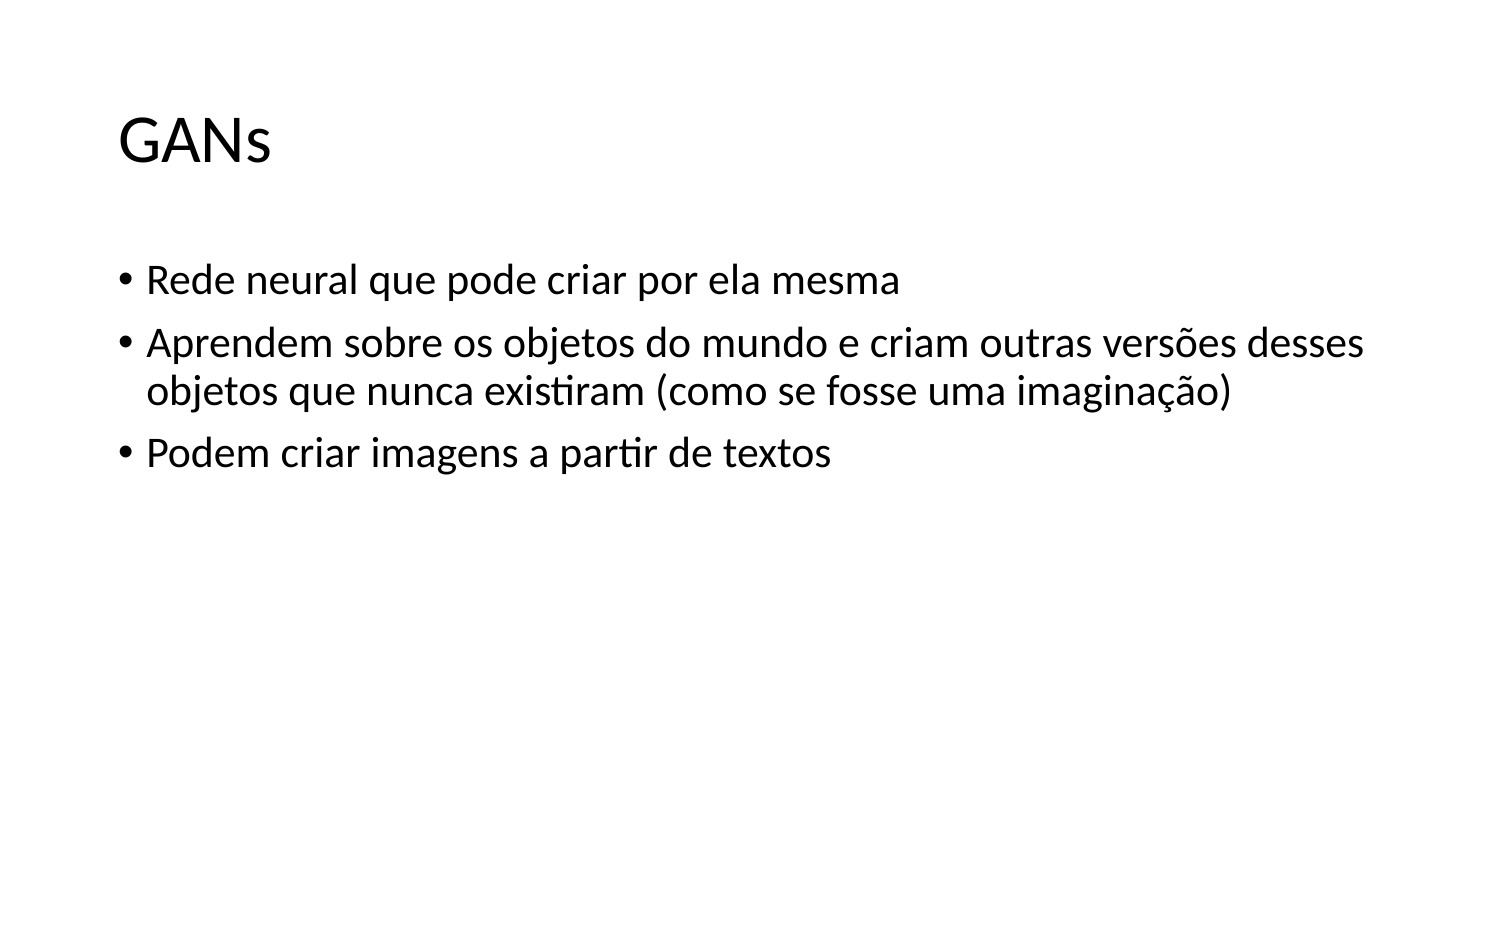

# GANs
Rede neural que pode criar por ela mesma
Aprendem sobre os objetos do mundo e criam outras versões desses objetos que nunca existiram (como se fosse uma imaginação)
Podem criar imagens a partir de textos